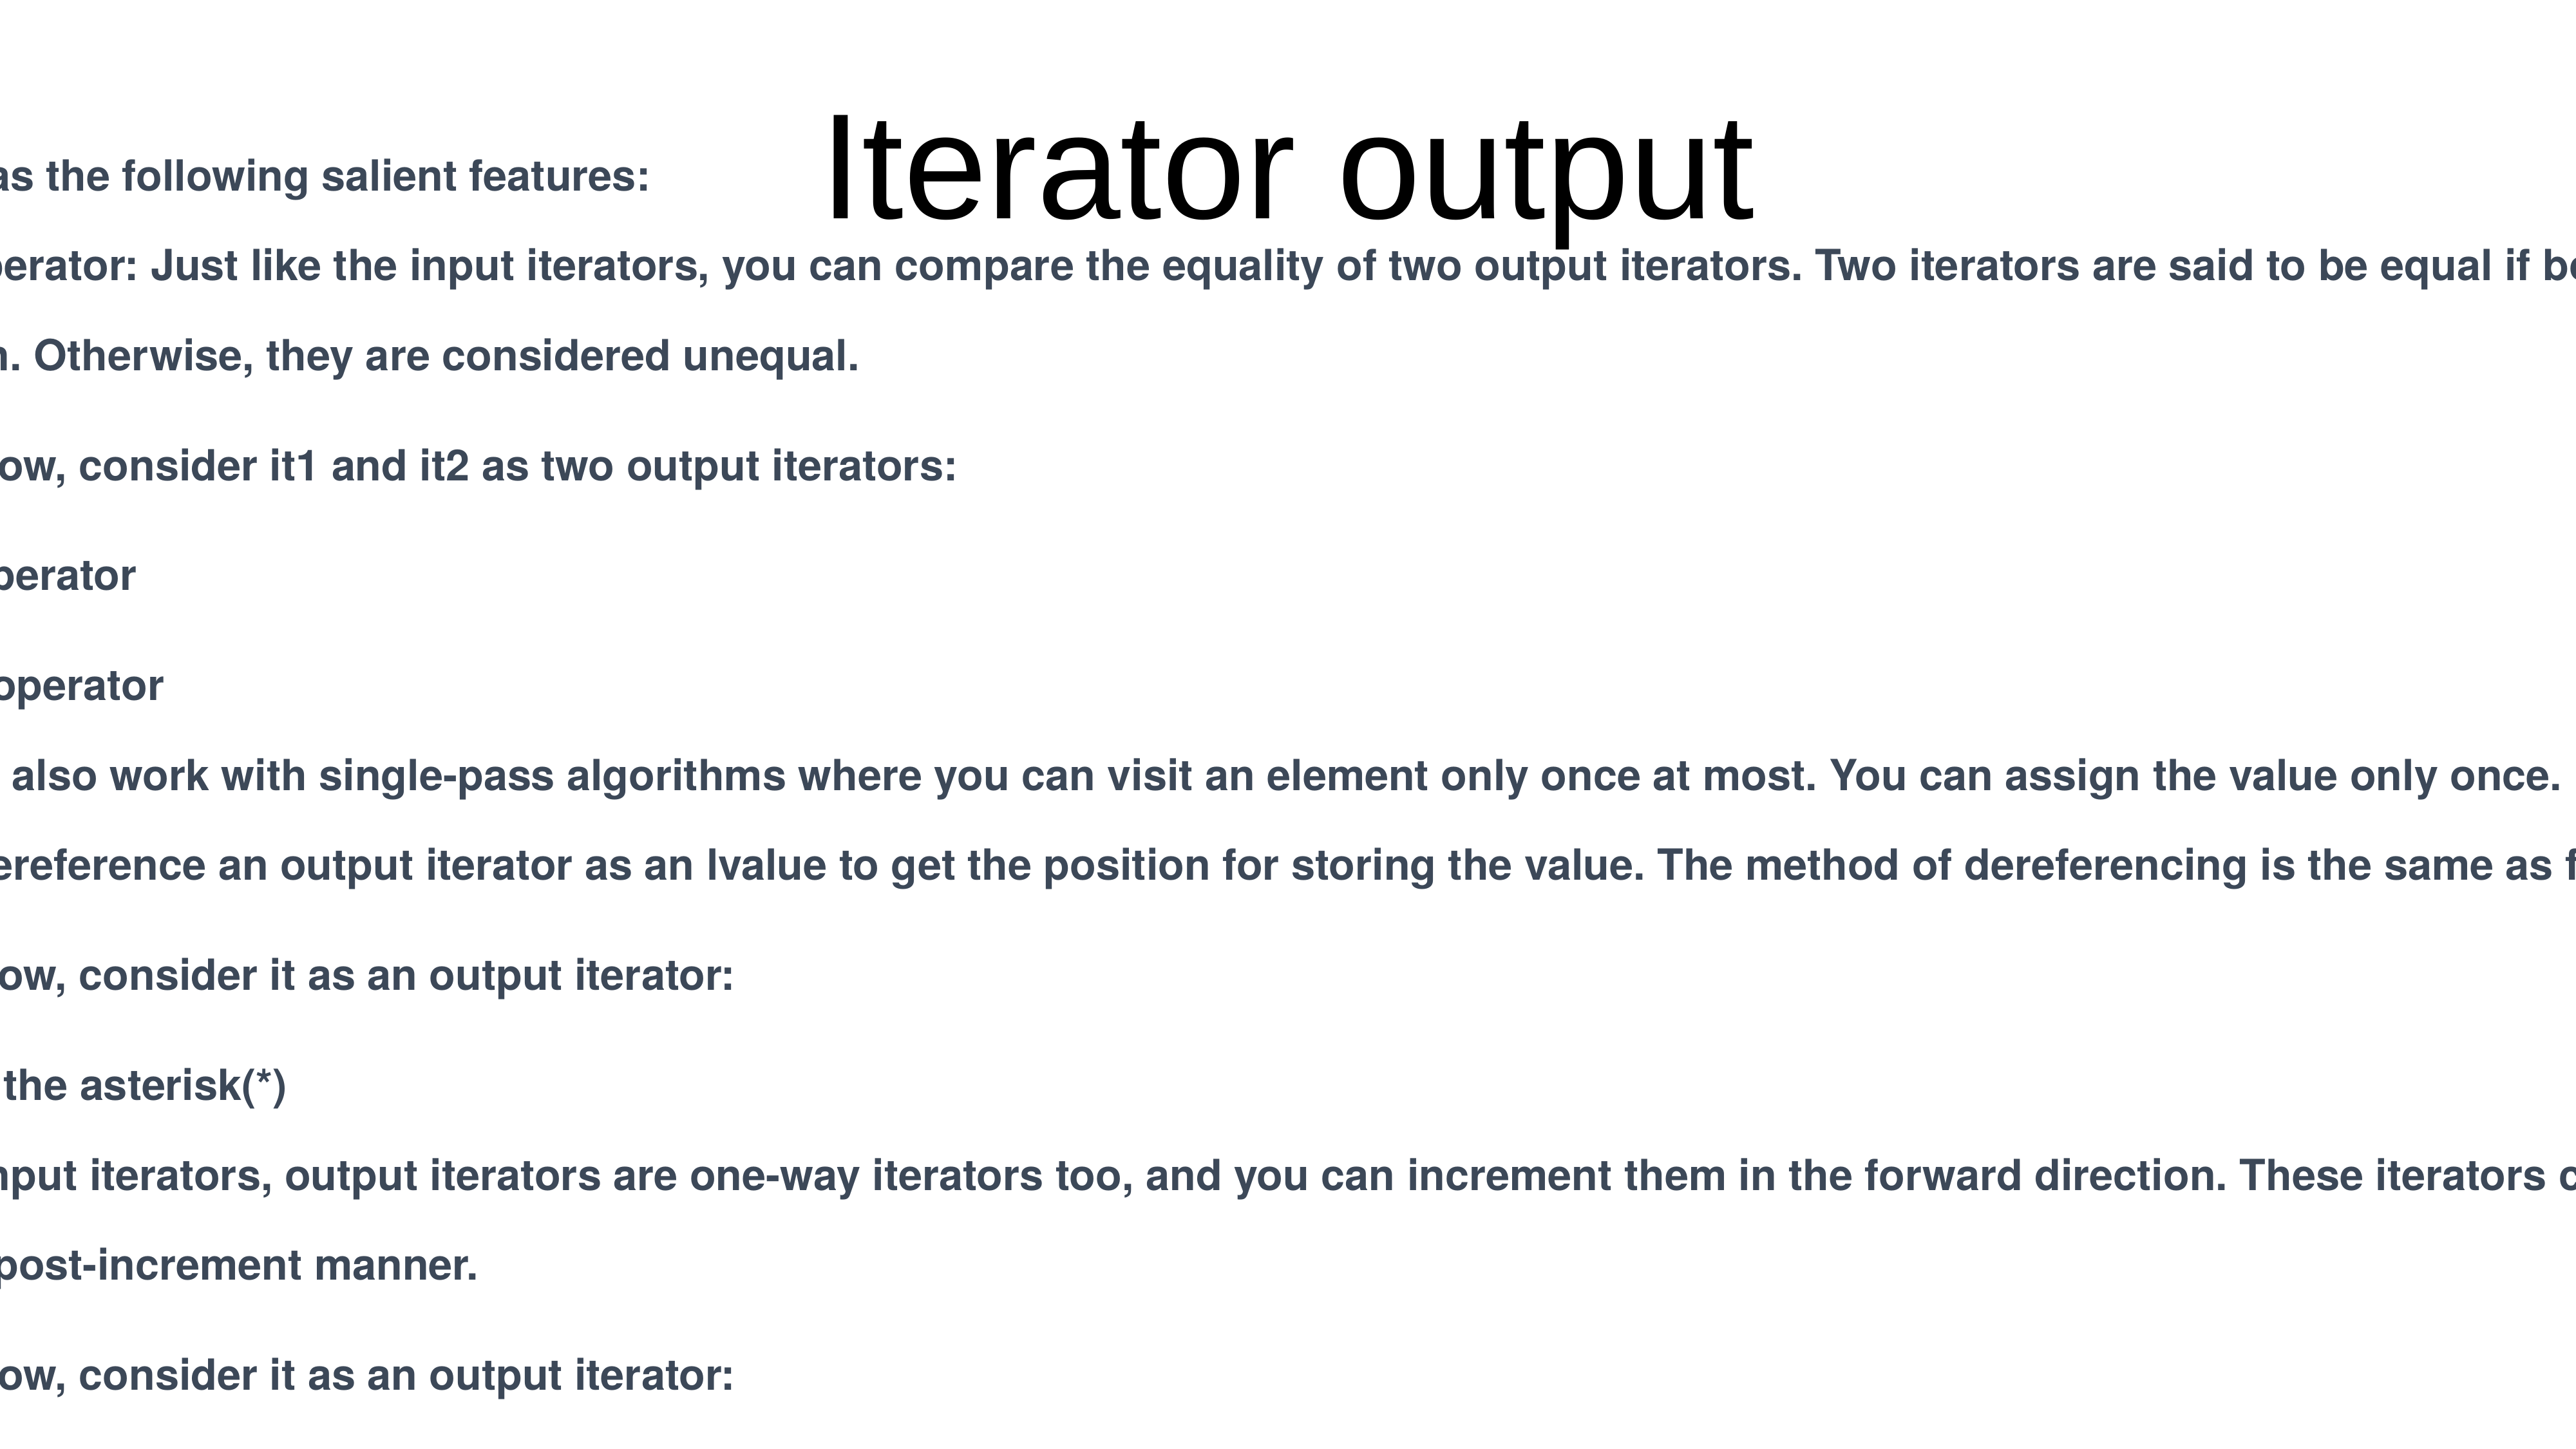

# Iterator output
Salient Features
The output iterator in C++ has the following salient features:
Equality and Inequality operator: Just like the input iterators, you can compare the equality of two output iterators. Two iterators are said to be equal if both of them are pointing towards the same location. Otherwise, they are considered unequal.
In the expression shown below, consider it1 and it2 as two output iterators:
it1 == it2  // Using equality operator
it1 != it2  // Using inequality operator
Usability: Output iterators also work with single-pass algorithms where you can visit an element only once at most. You can assign the value only once.
Dereferencing: You can dereference an output iterator as an lvalue to get the position for storing the value. The method of dereferencing is the same as for the input iterators.
In the expression shown below, consider it as an output iterator:
*it   // Dereferencing it using the asterisk(*)
Incrementable: Just like input iterators, output iterators are one-way iterators too, and you can increment them in the forward direction. These iterators can be incremented either in a pre-increment manner or post-increment manner.
In the expression shown below, consider it as an output iterator:
it++   // Using post increment operator
++it   // Using pre increment operator
Swappable: The value of the two output iterators that are pointing to different positions can be easily swapped or exchanged with each other.